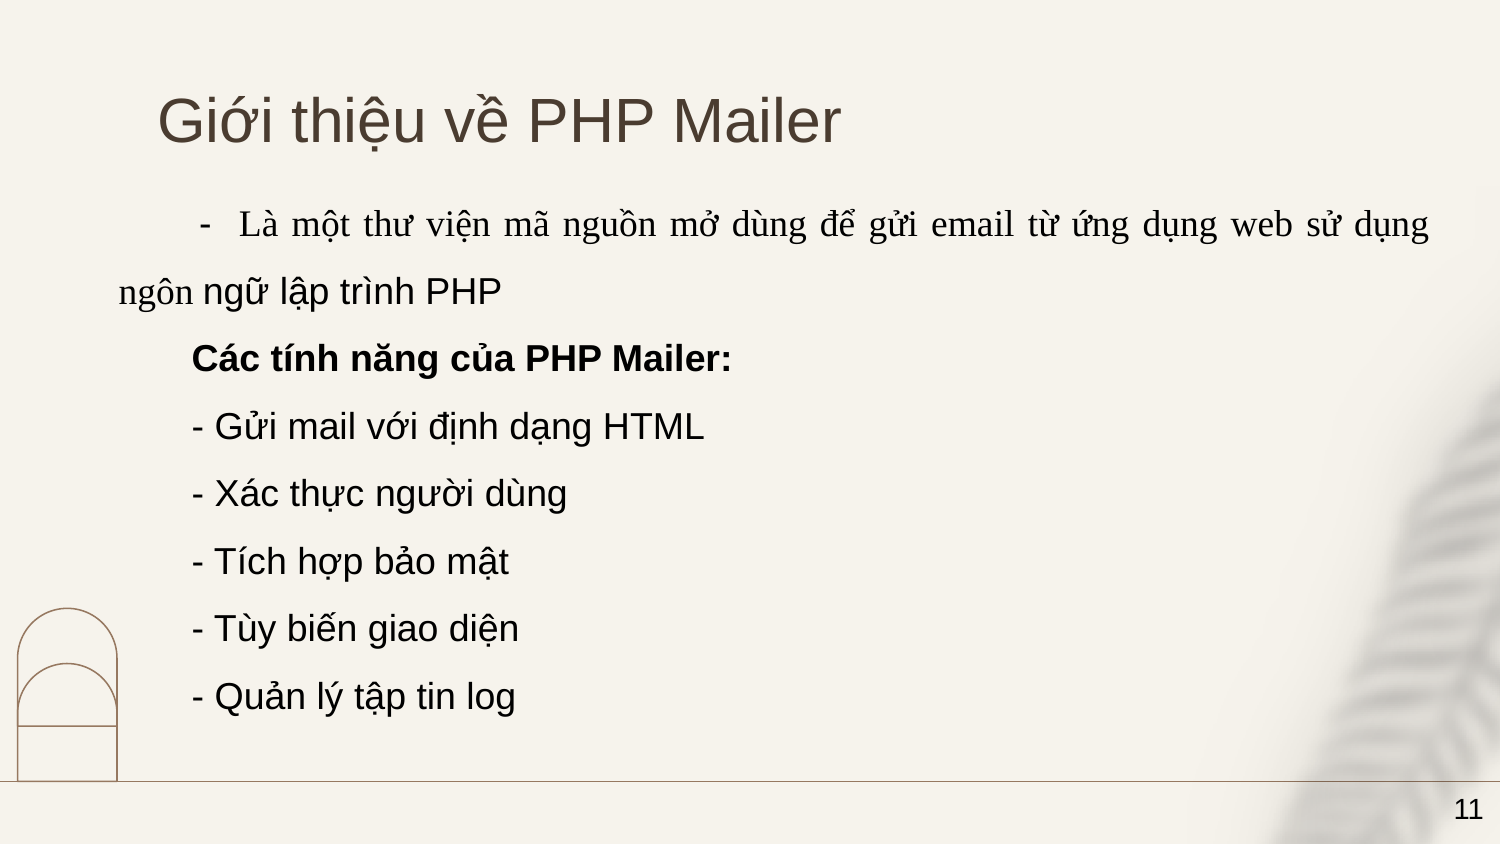

# Giới thiệu về PHP Mailer
  -  Là một thư viện mã nguồn mở dùng để gửi email từ ứng dụng web sử dụng ngôn ngữ lập trình PHP
  Các tính năng của PHP Mailer:
  - Gửi mail với định dạng HTML
  - Xác thực người dùng
  - Tích hợp bảo mật
  - Tùy biến giao diện
  - Quản lý tập tin log

11